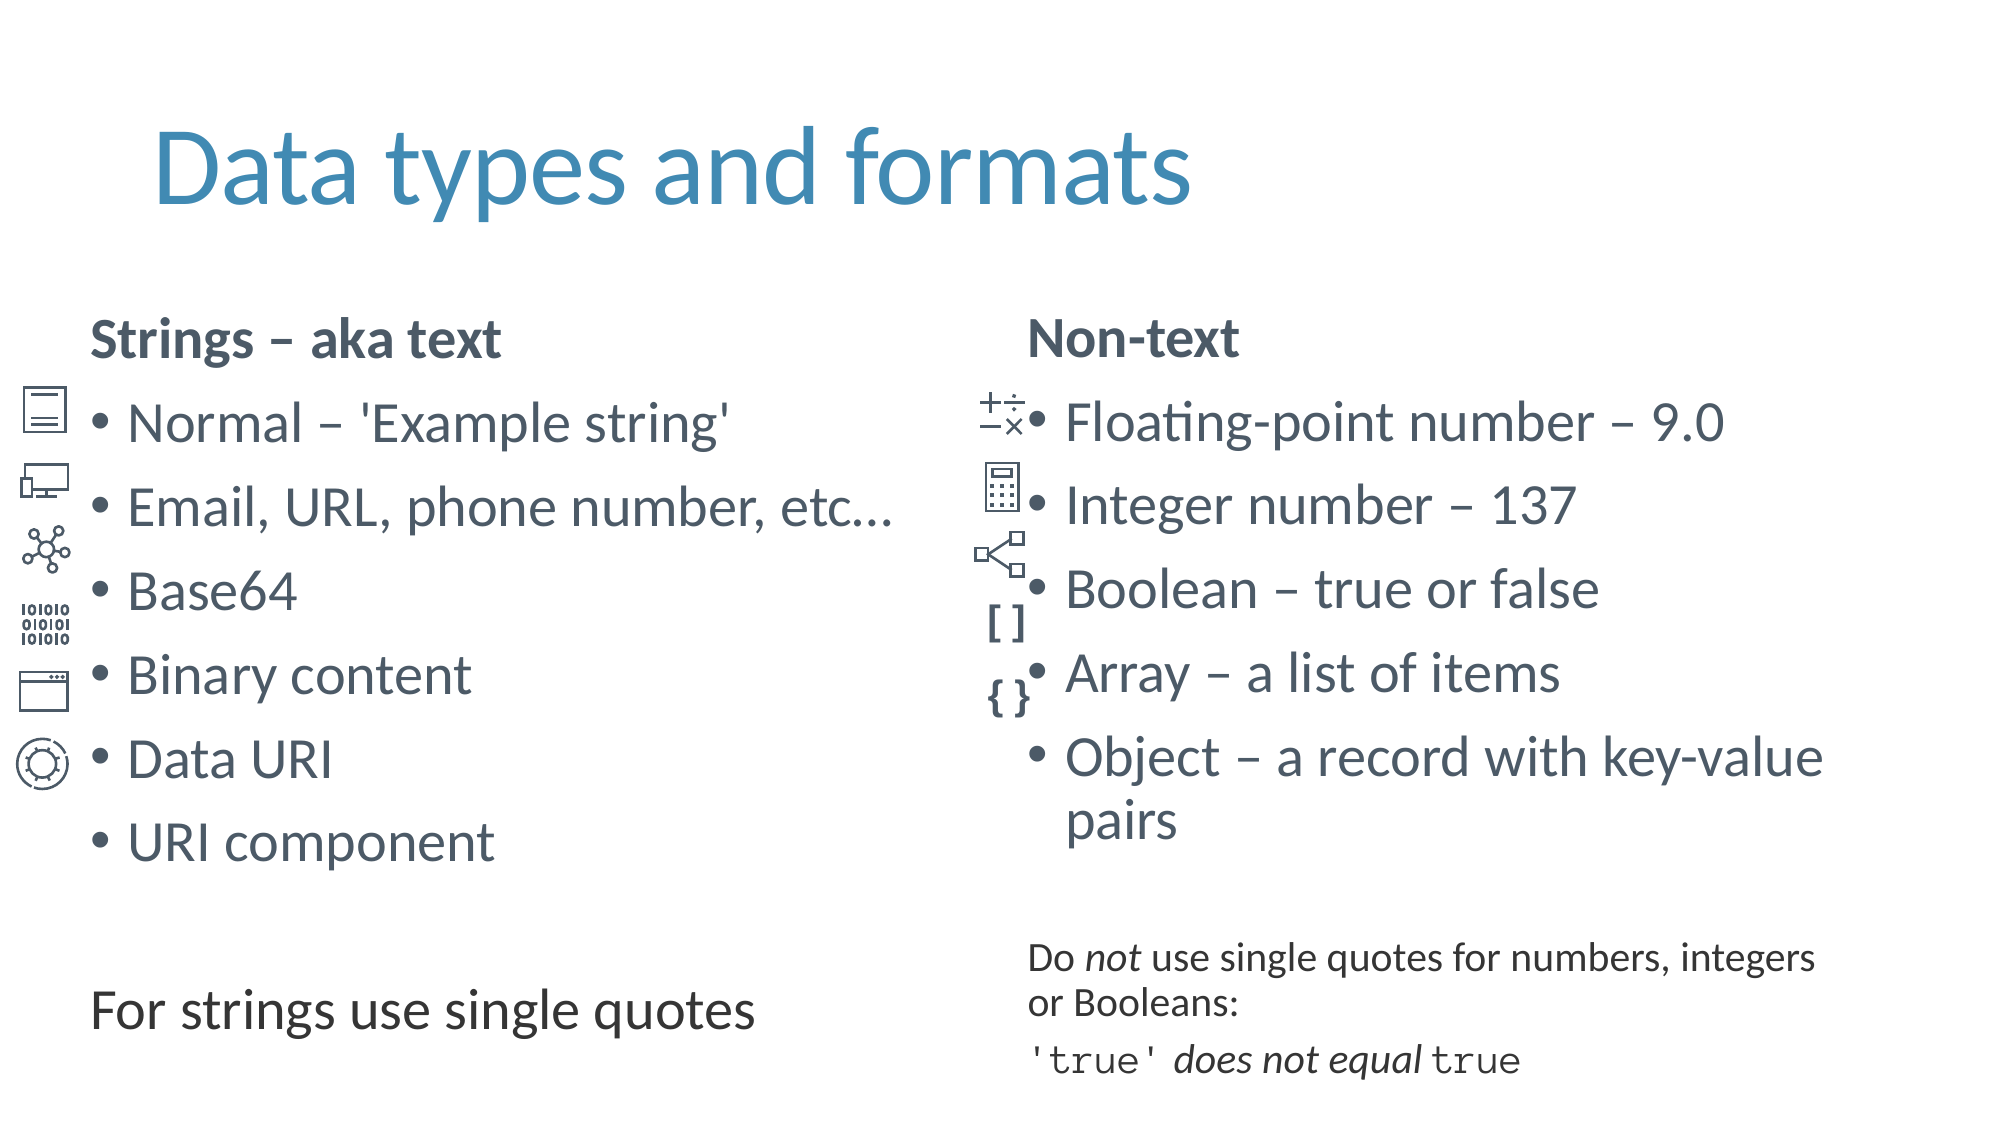

# Data types and formats
Non-text
Floating-point number – 9.0
Integer number – 137
Boolean – true or false
Array – a list of items
Object – a record with key-value pairs

Do not use single quotes for numbers, integers or Booleans:
'true' does not equal true
Strings – aka text
Normal – 'Example string'
Email, URL, phone number, etc…
Base64
Binary content
Data URI
URI component

For strings use single quotes

[ ]

{ }